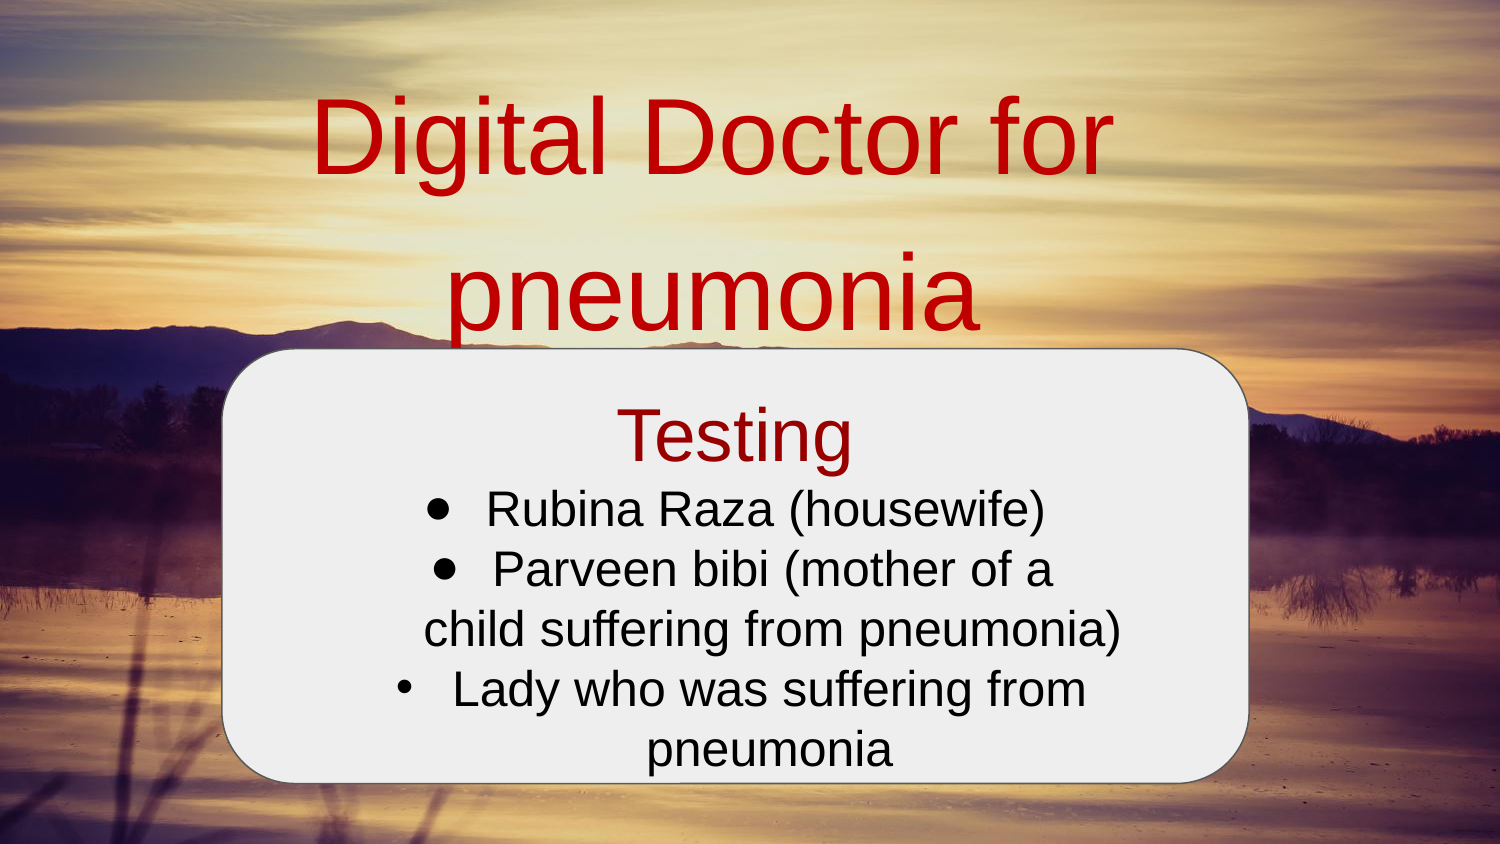

Digital Doctor for pneumonia

Testing
Rubina Raza (housewife)
Parveen bibi (mother of a child suffering from pneumonia)
Lady who was suffering from pneumonia